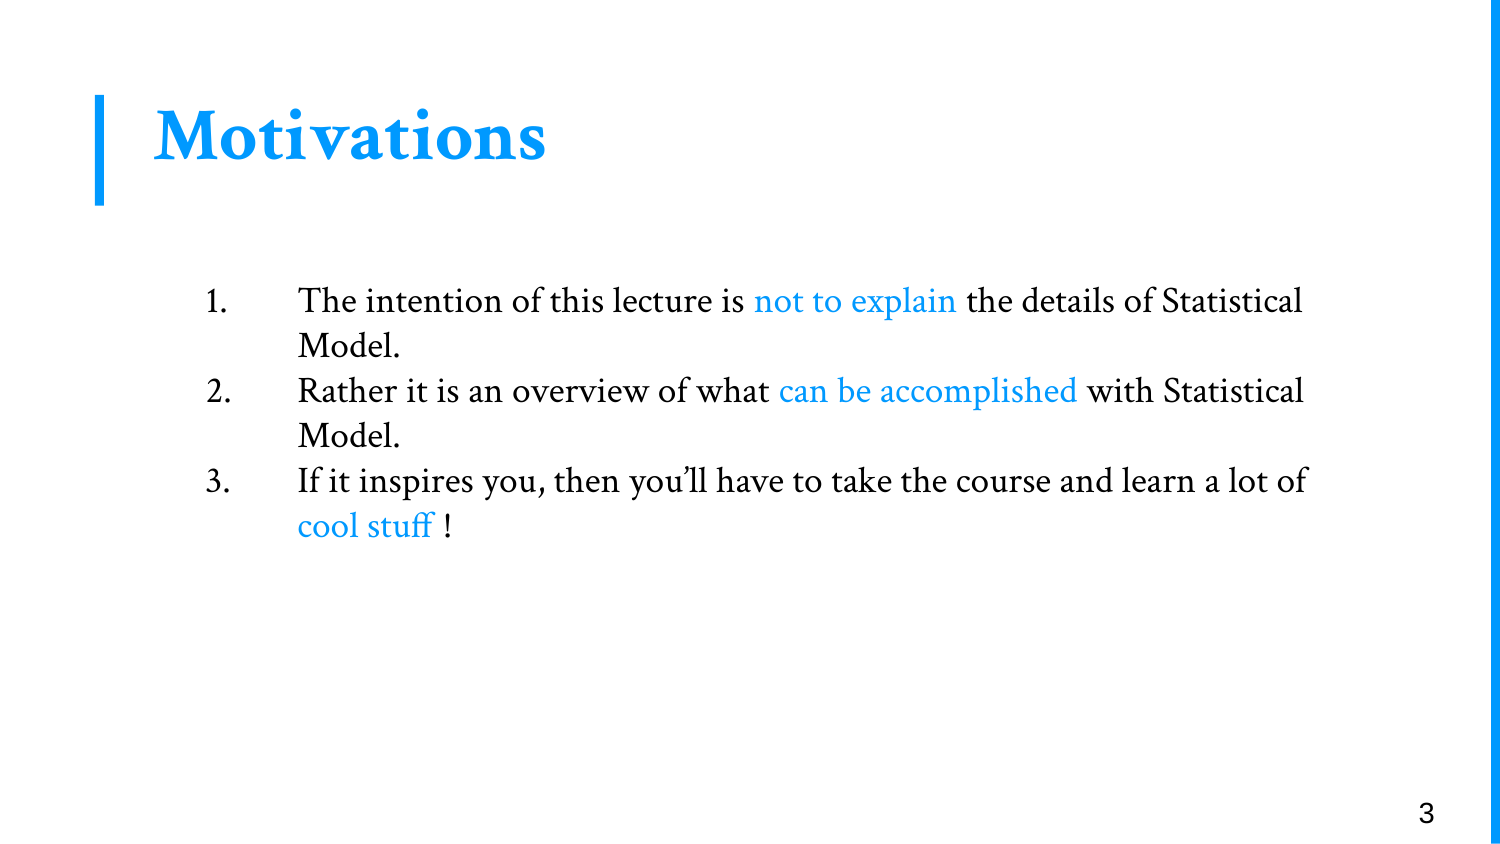

# Motivations
The intention of this lecture is not to explain the details of Statistical Model.
Rather it is an overview of what can be accomplished with Statistical Model.
If it inspires you, then you’ll have to take the course and learn a lot of cool stuff !
3